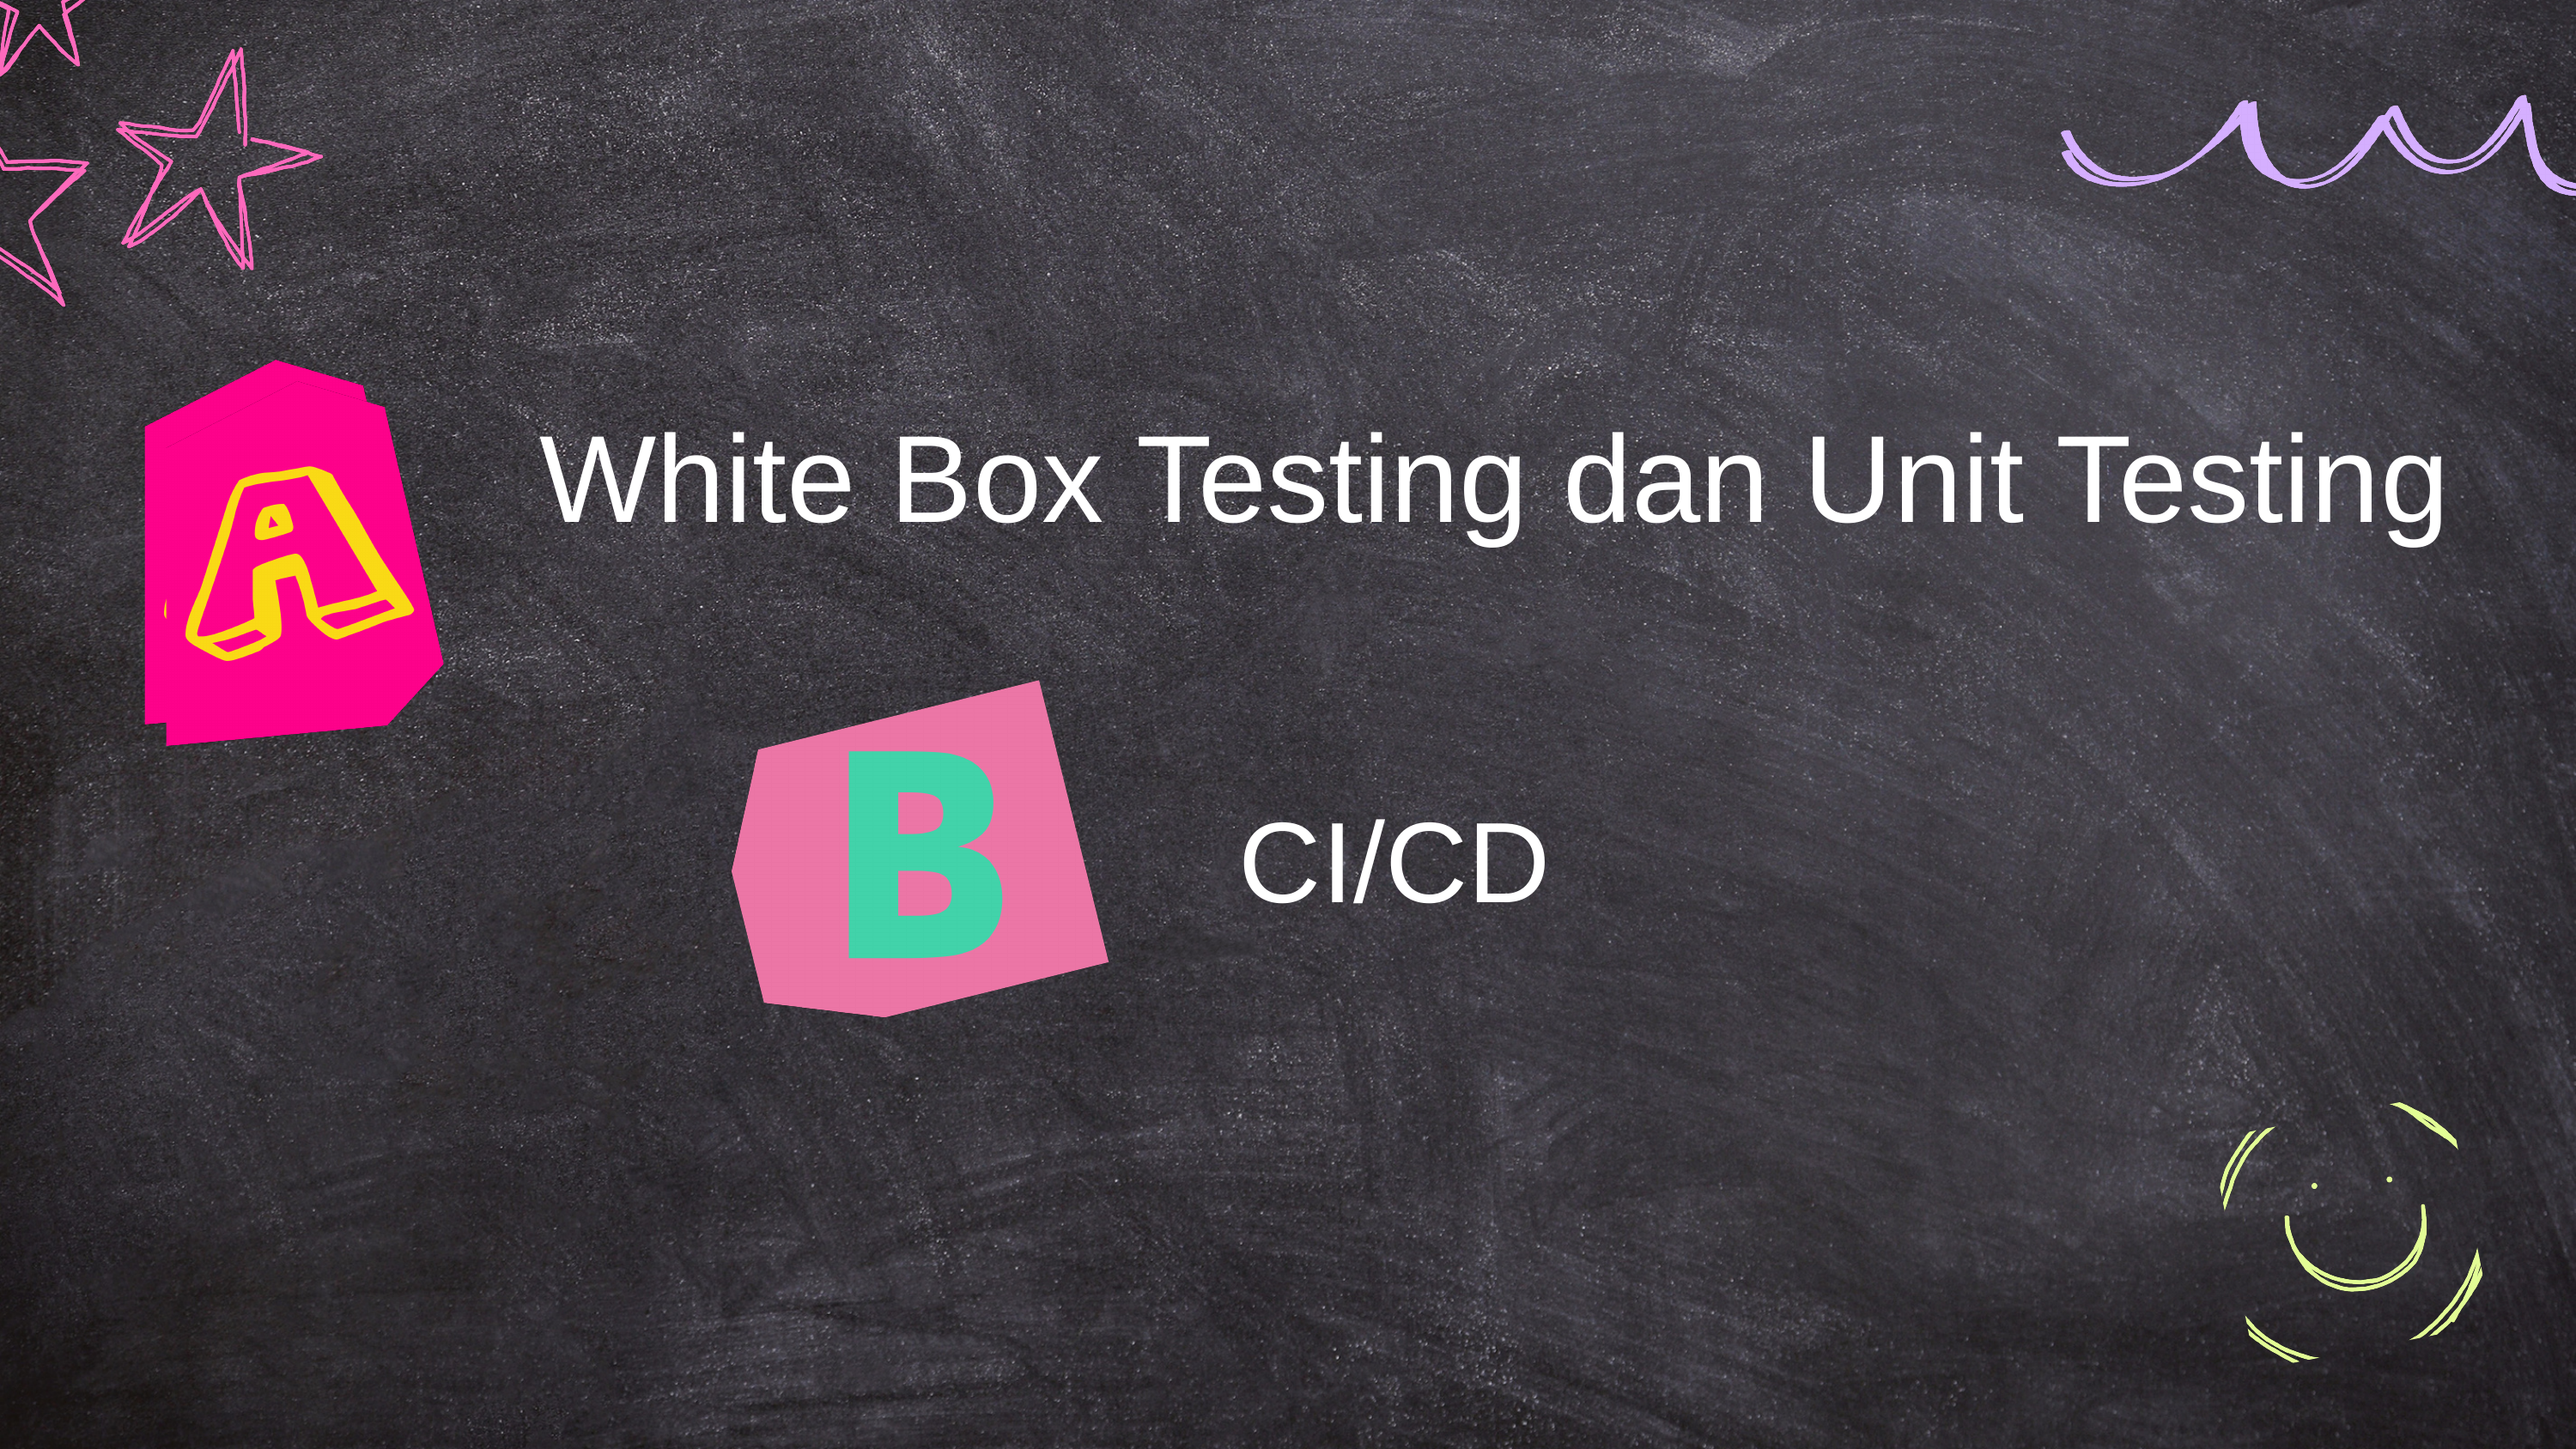

White Box Testing dan Unit Testing

CI/CD